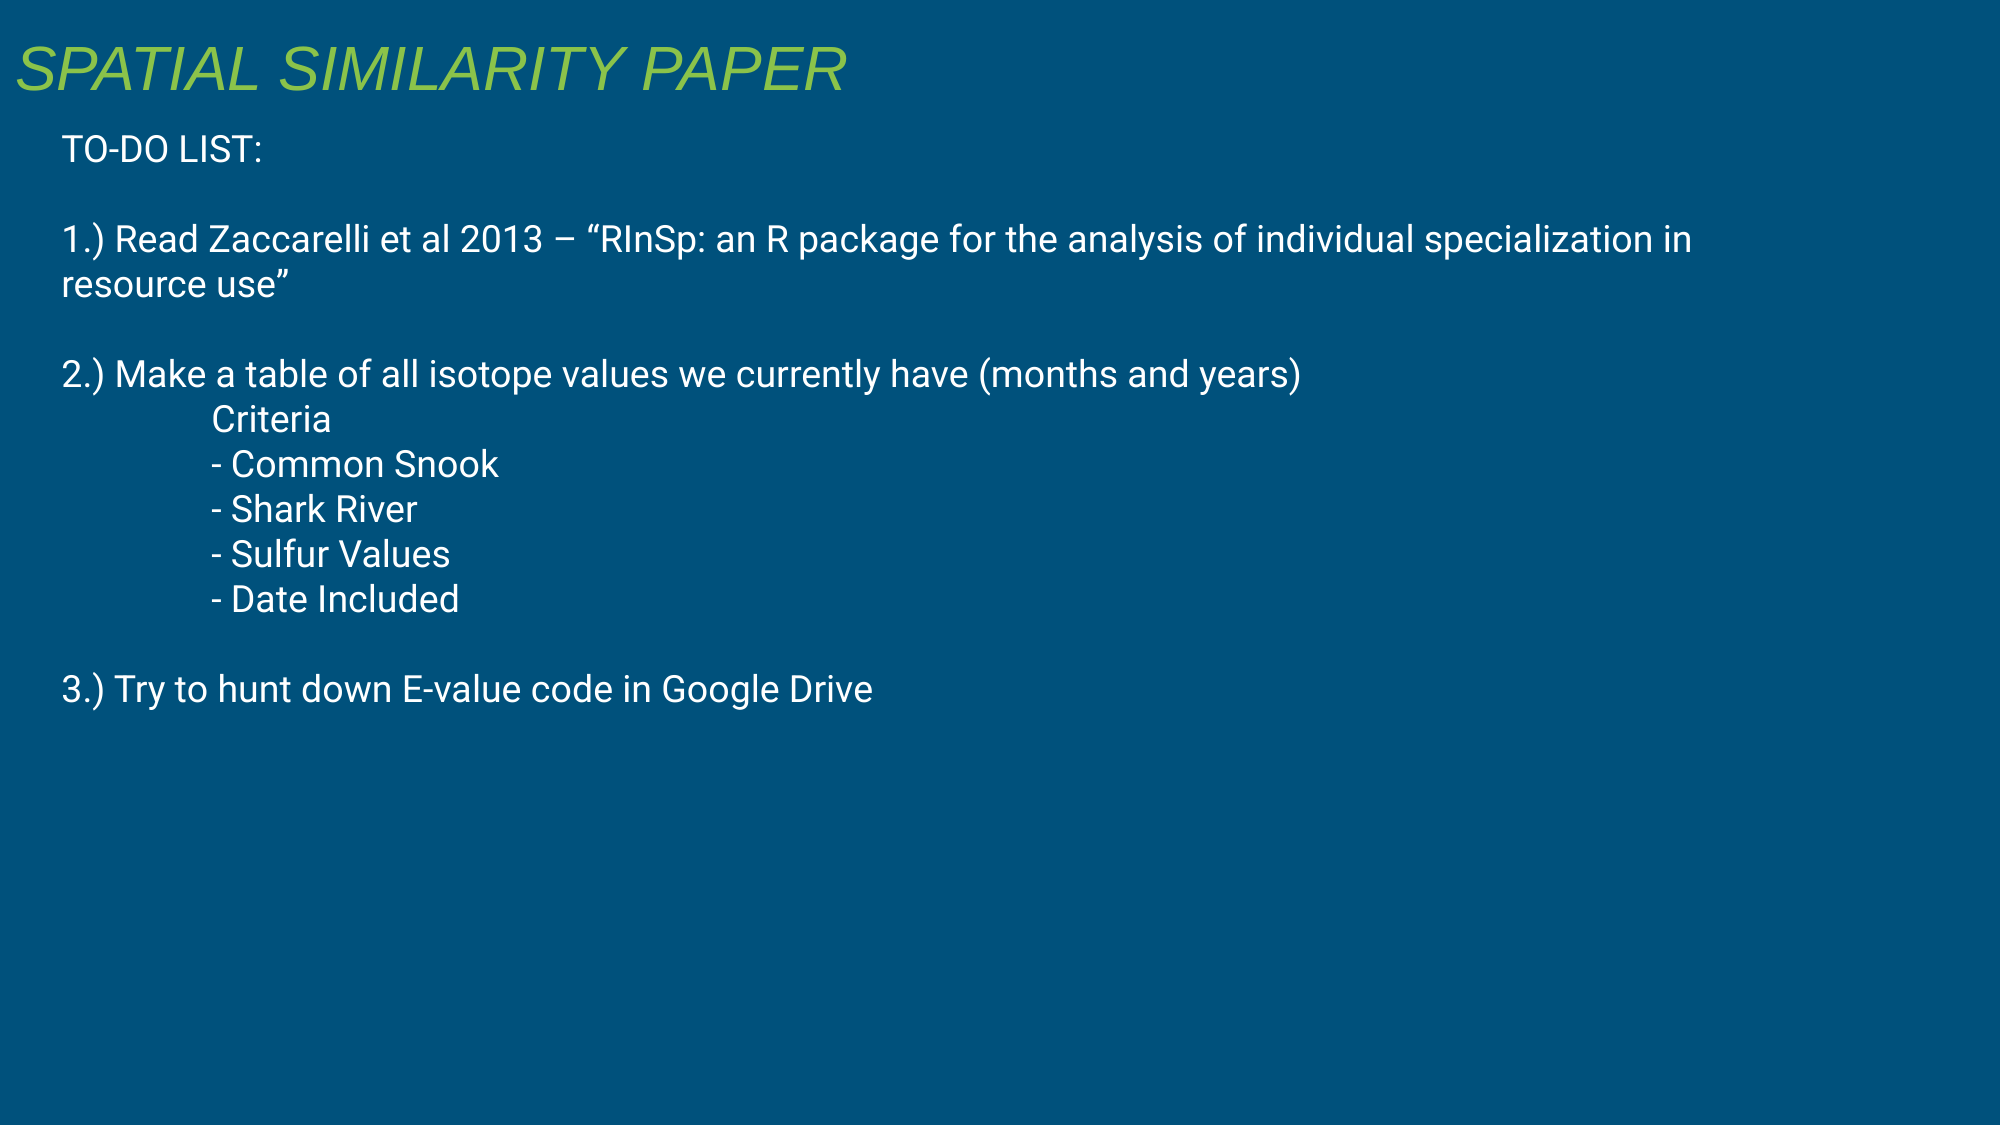

# SPATIAL SIMILARITY PAPER
TO-DO LIST:

1.) Read Zaccarelli et al 2013 – “RInSp: an R package for the analysis of individual specialization in resource use”

2.) Make a table of all isotope values we currently have (months and years)
	Criteria
	- Common Snook
	- Shark River
	- Sulfur Values
	- Date Included

3.) Try to hunt down E-value code in Google Drive